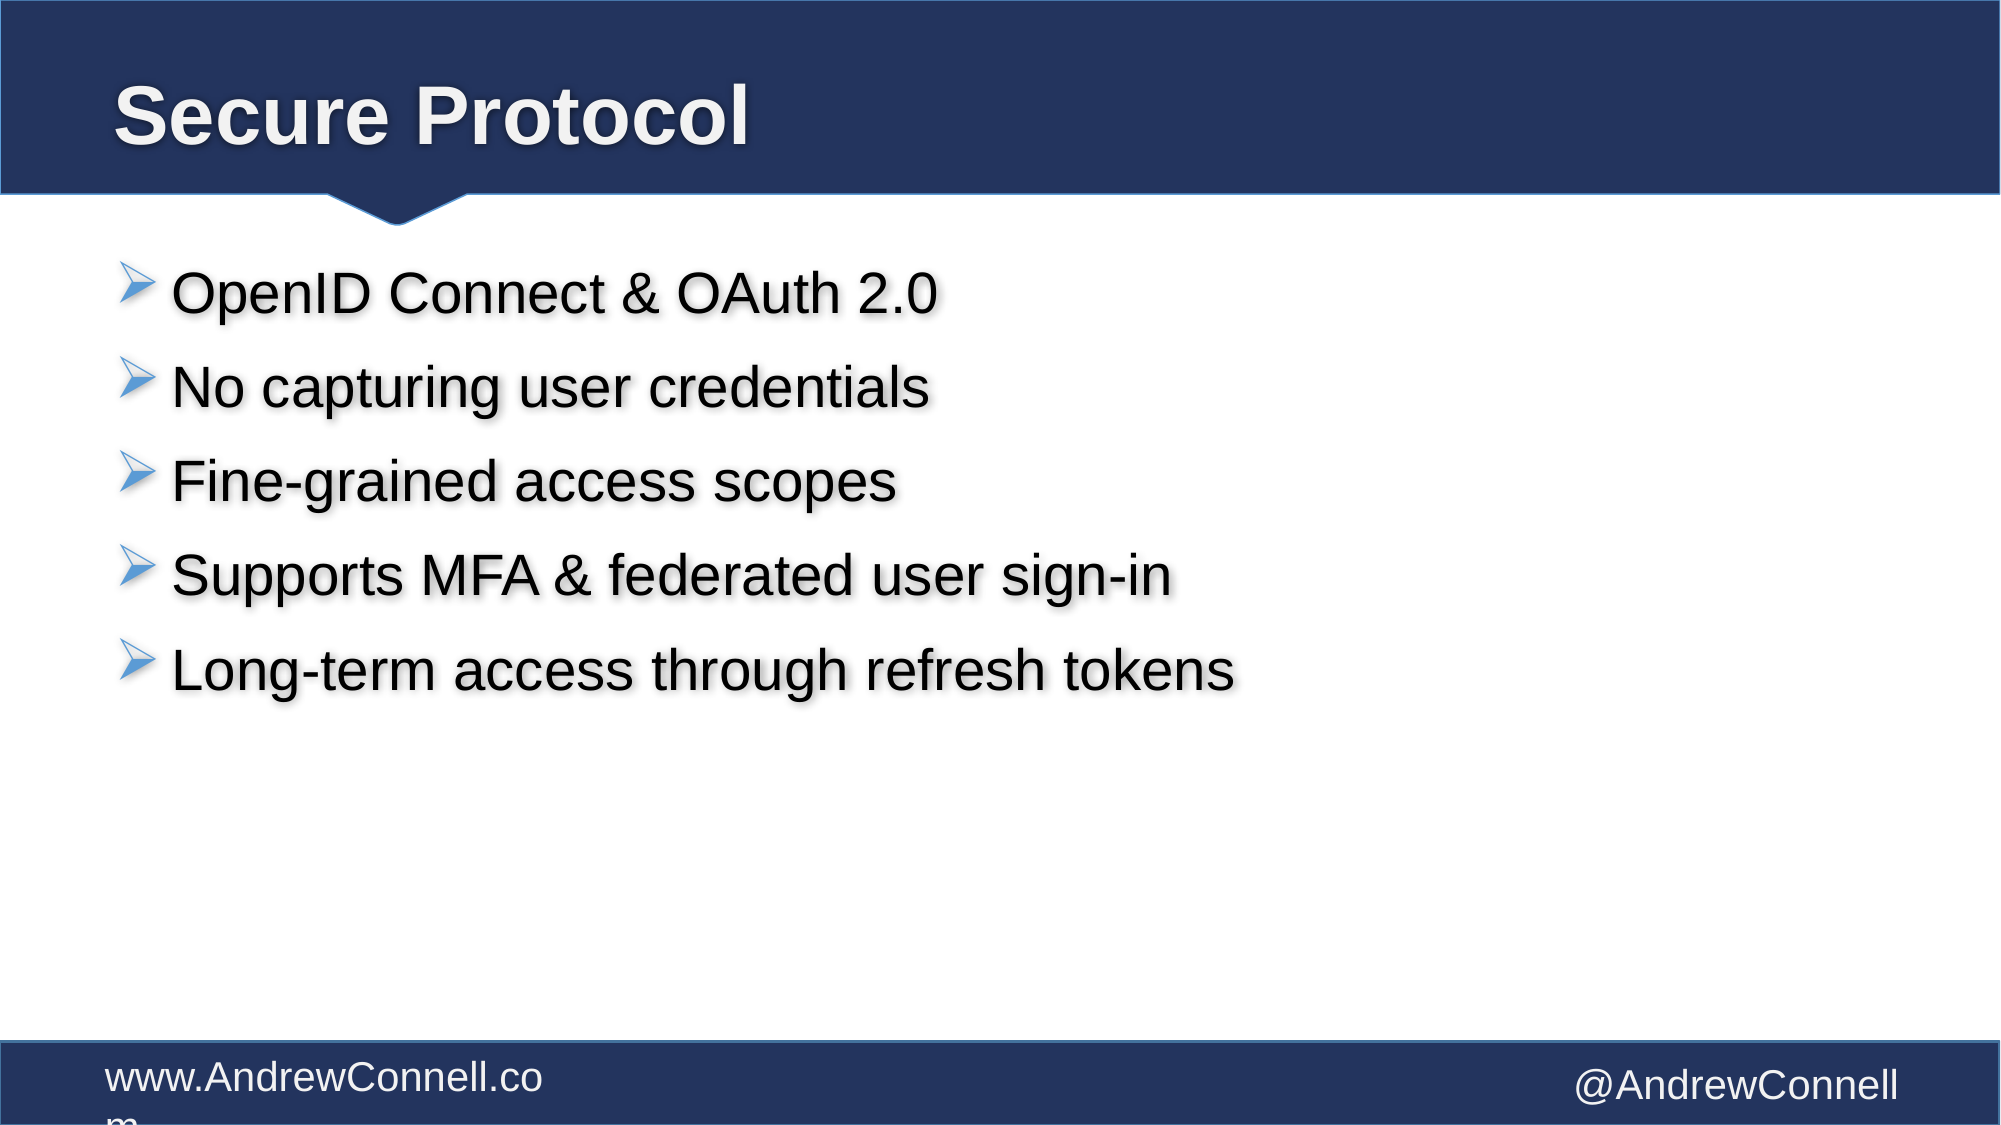

# Secure Protocol
OpenID Connect & OAuth 2.0
No capturing user credentials
Fine-grained access scopes
Supports MFA & federated user sign-in
Long-term access through refresh tokens